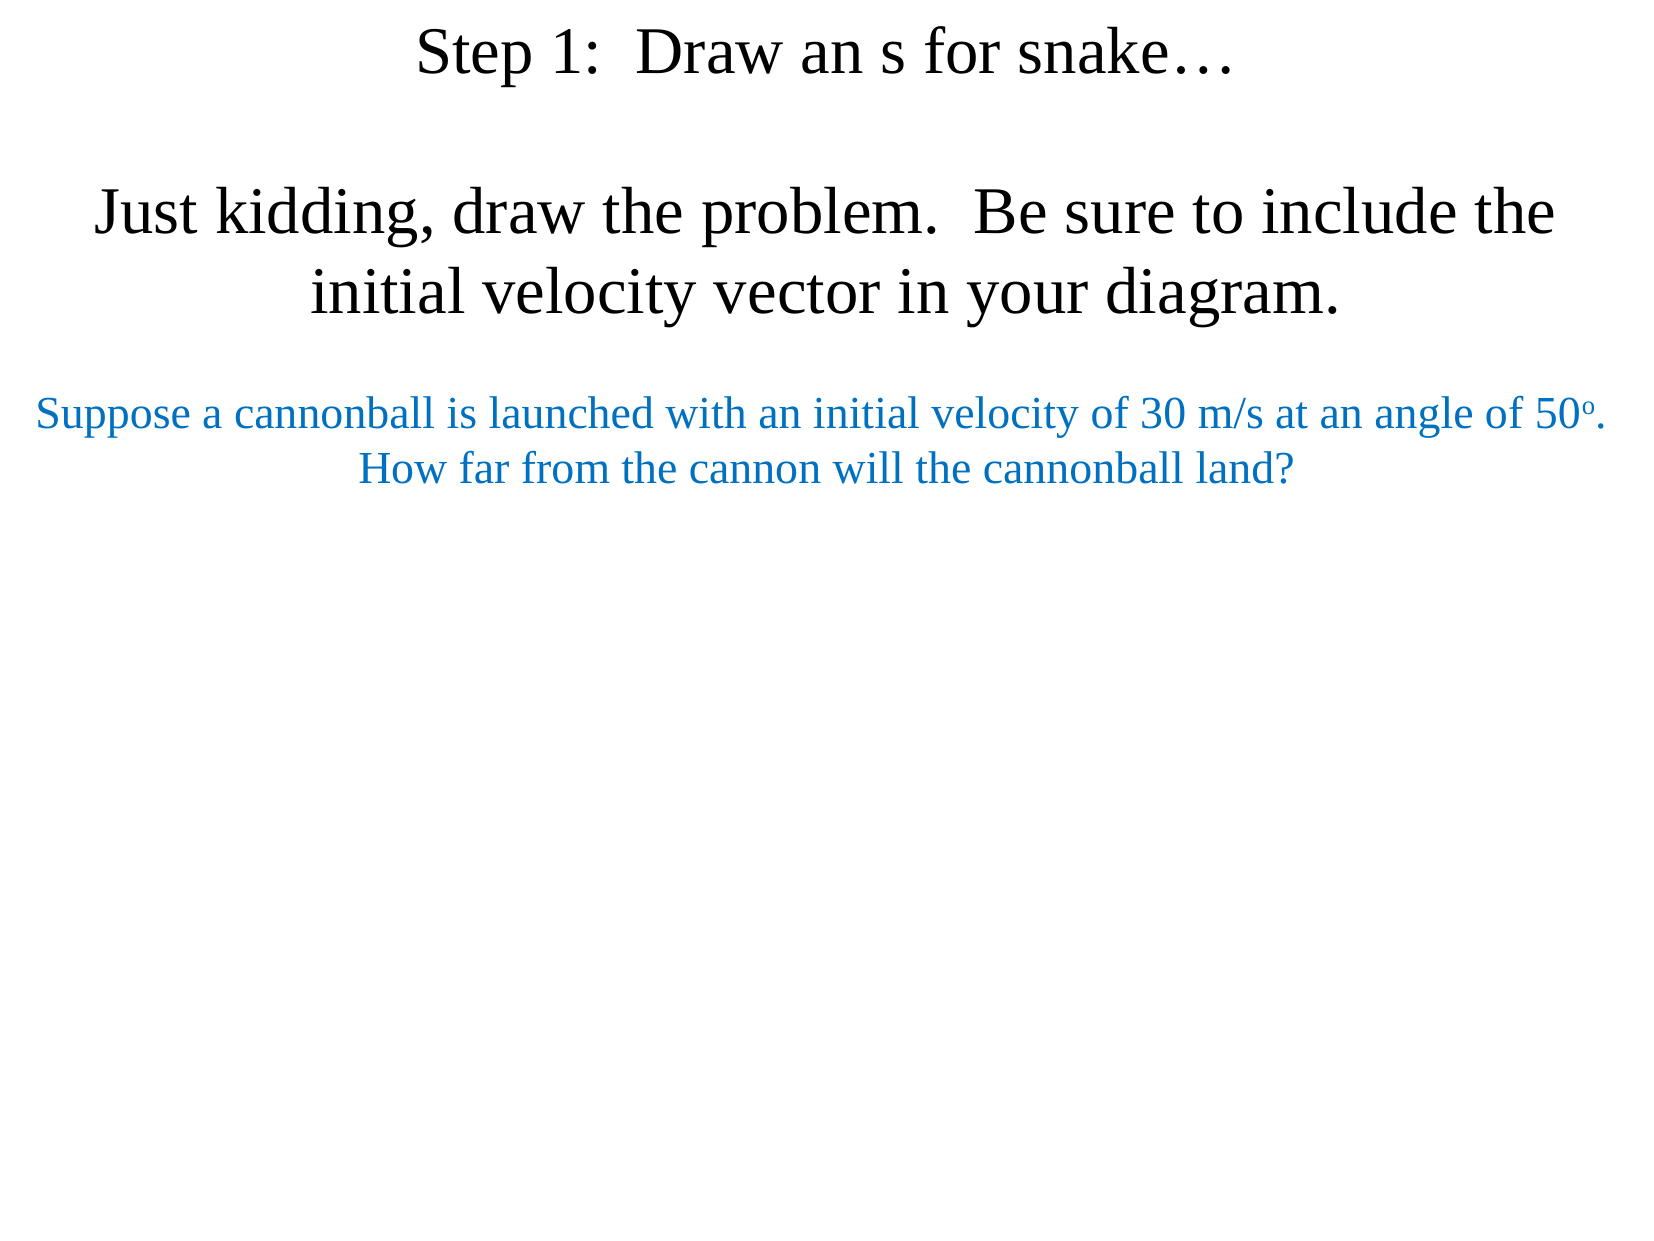

Step 1:  Draw an s for snake…

Just kidding, draw the problem.  Be sure to include the initial velocity vector in your diagram.
Suppose a cannonball is launched with an initial velocity of 30 m/s at an angle of 50o.  How far from the cannon will the cannonball land?